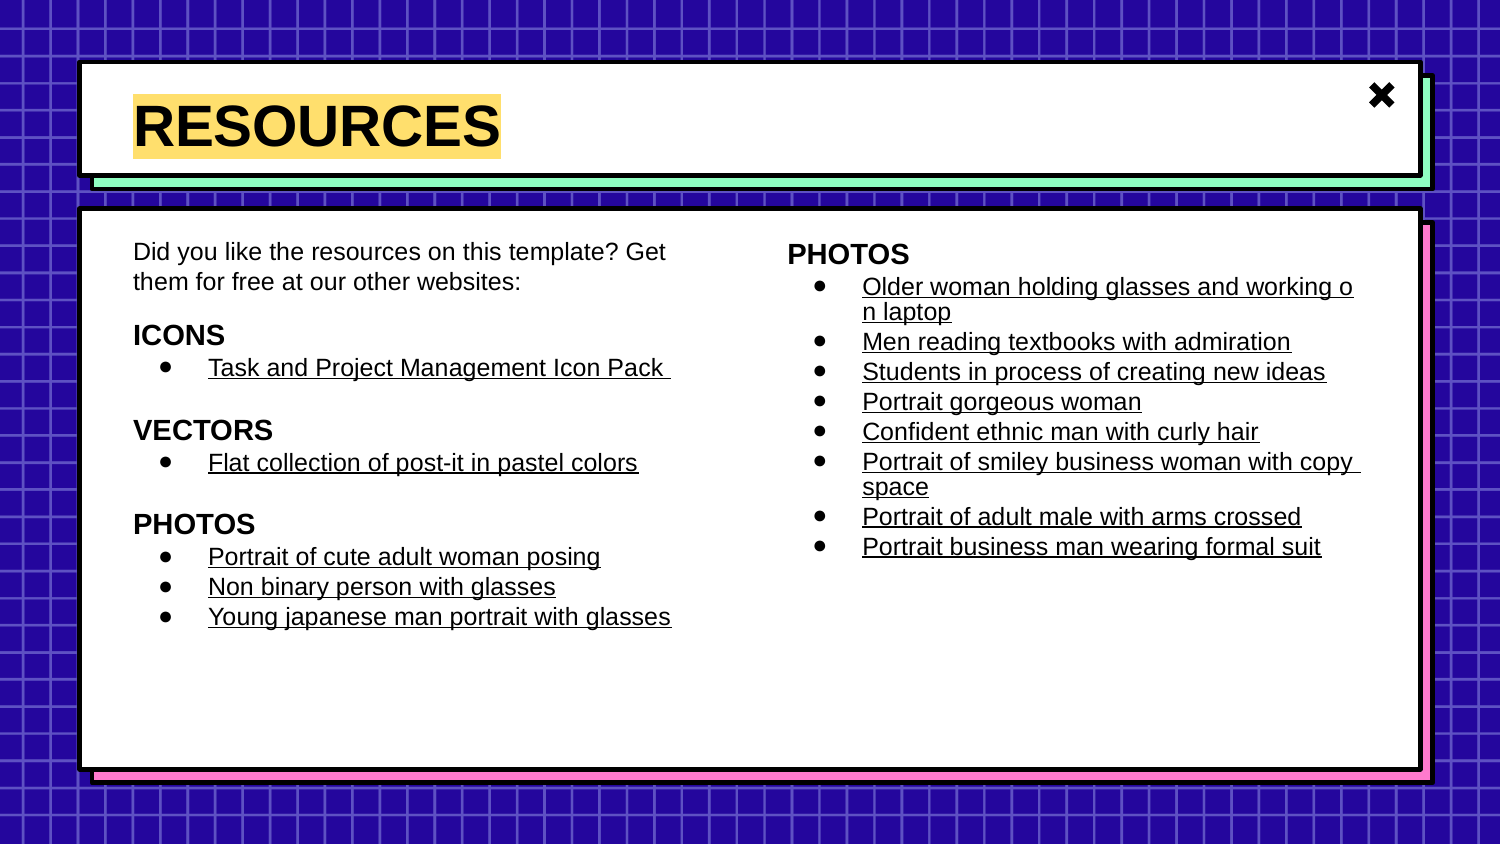

# RESOURCES
Did you like the resources on this template? Get them for free at our other websites:
ICONS
Task and Project Management Icon Pack

VECTORS
Flat collection of post-it in pastel colors

PHOTOS
Portrait of cute adult woman posing
Non binary person with glasses
Young japanese man portrait with glasses
PHOTOS
Older woman holding glasses and working on laptop
Men reading textbooks with admiration
Students in process of creating new ideas
Portrait gorgeous woman
Confident ethnic man with curly hair
Portrait of smiley business woman with copy space
Portrait of adult male with arms crossed
Portrait business man wearing formal suit